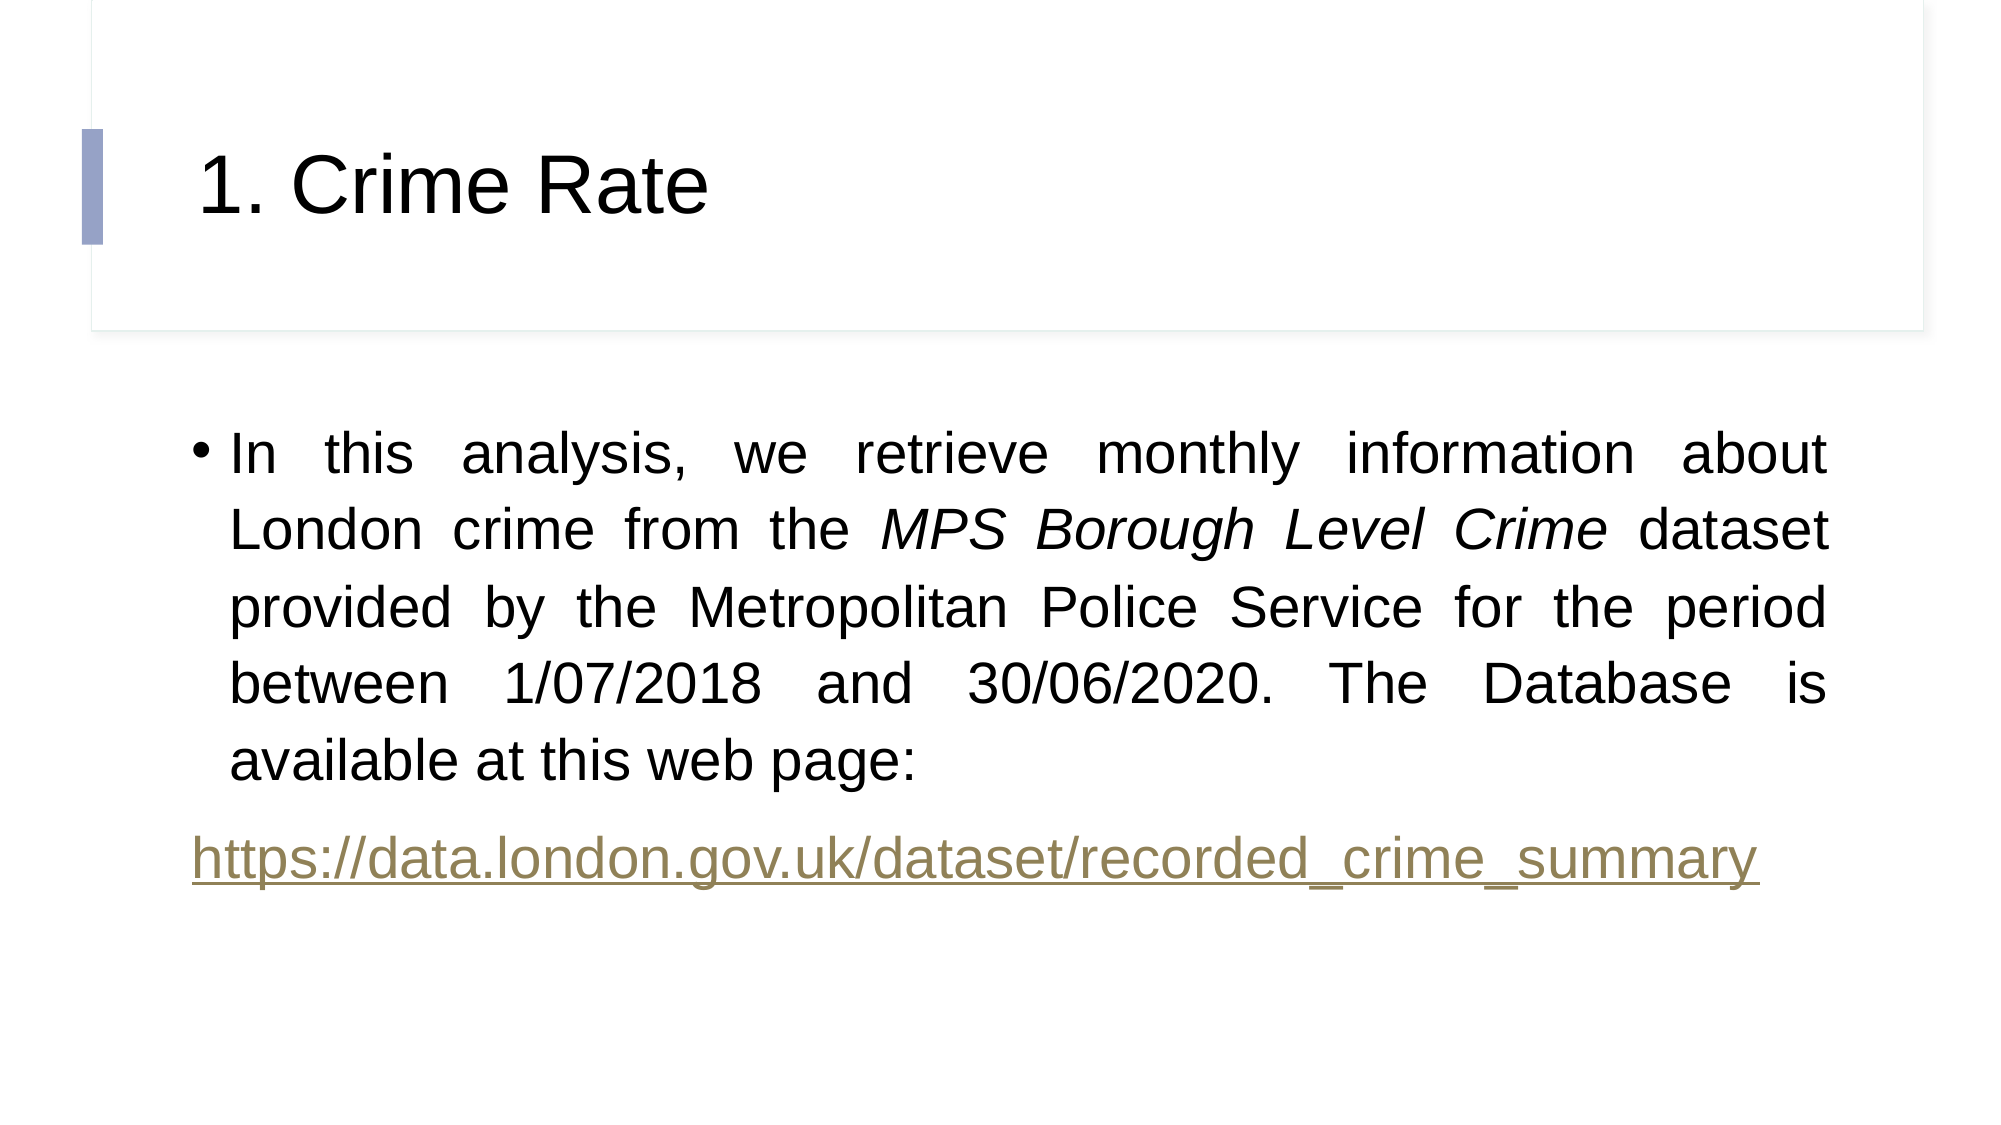

# 1. Crime Rate
In this analysis, we retrieve monthly information about London crime from the MPS Borough Level Crime dataset provided by the Metropolitan Police Service for the period between 1/07/2018 and 30/06/2020. The Database is available at this web page:
https://data.london.gov.uk/dataset/recorded_crime_summary